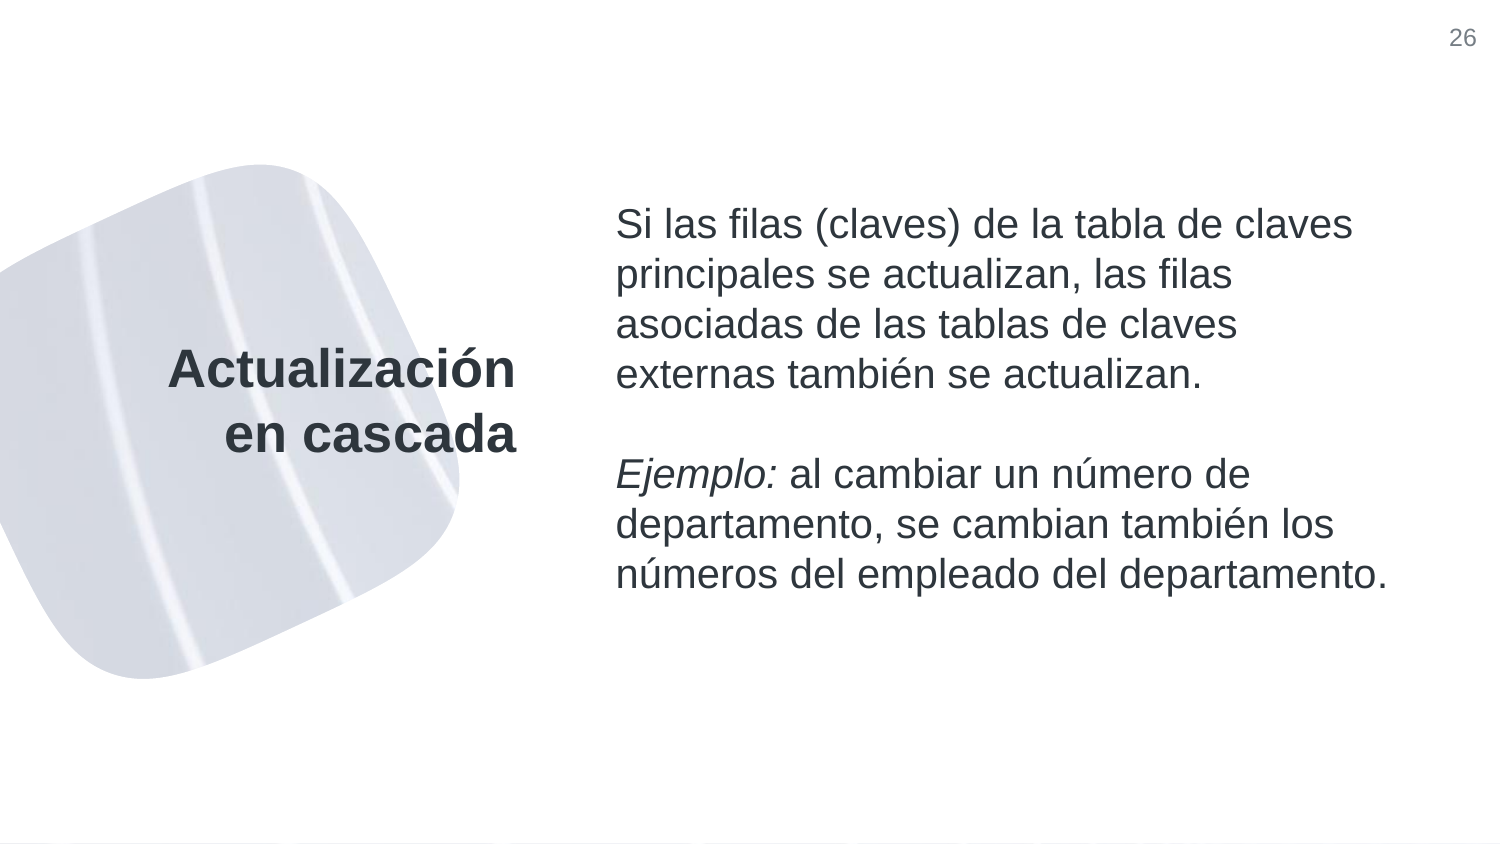

26
Si las filas (claves) de la tabla de claves principales se actualizan, las filas asociadas de las tablas de claves externas también se actualizan.

Ejemplo: al cambiar un número de departamento, se cambian también los números del empleado del departamento.

# Actualización en cascada